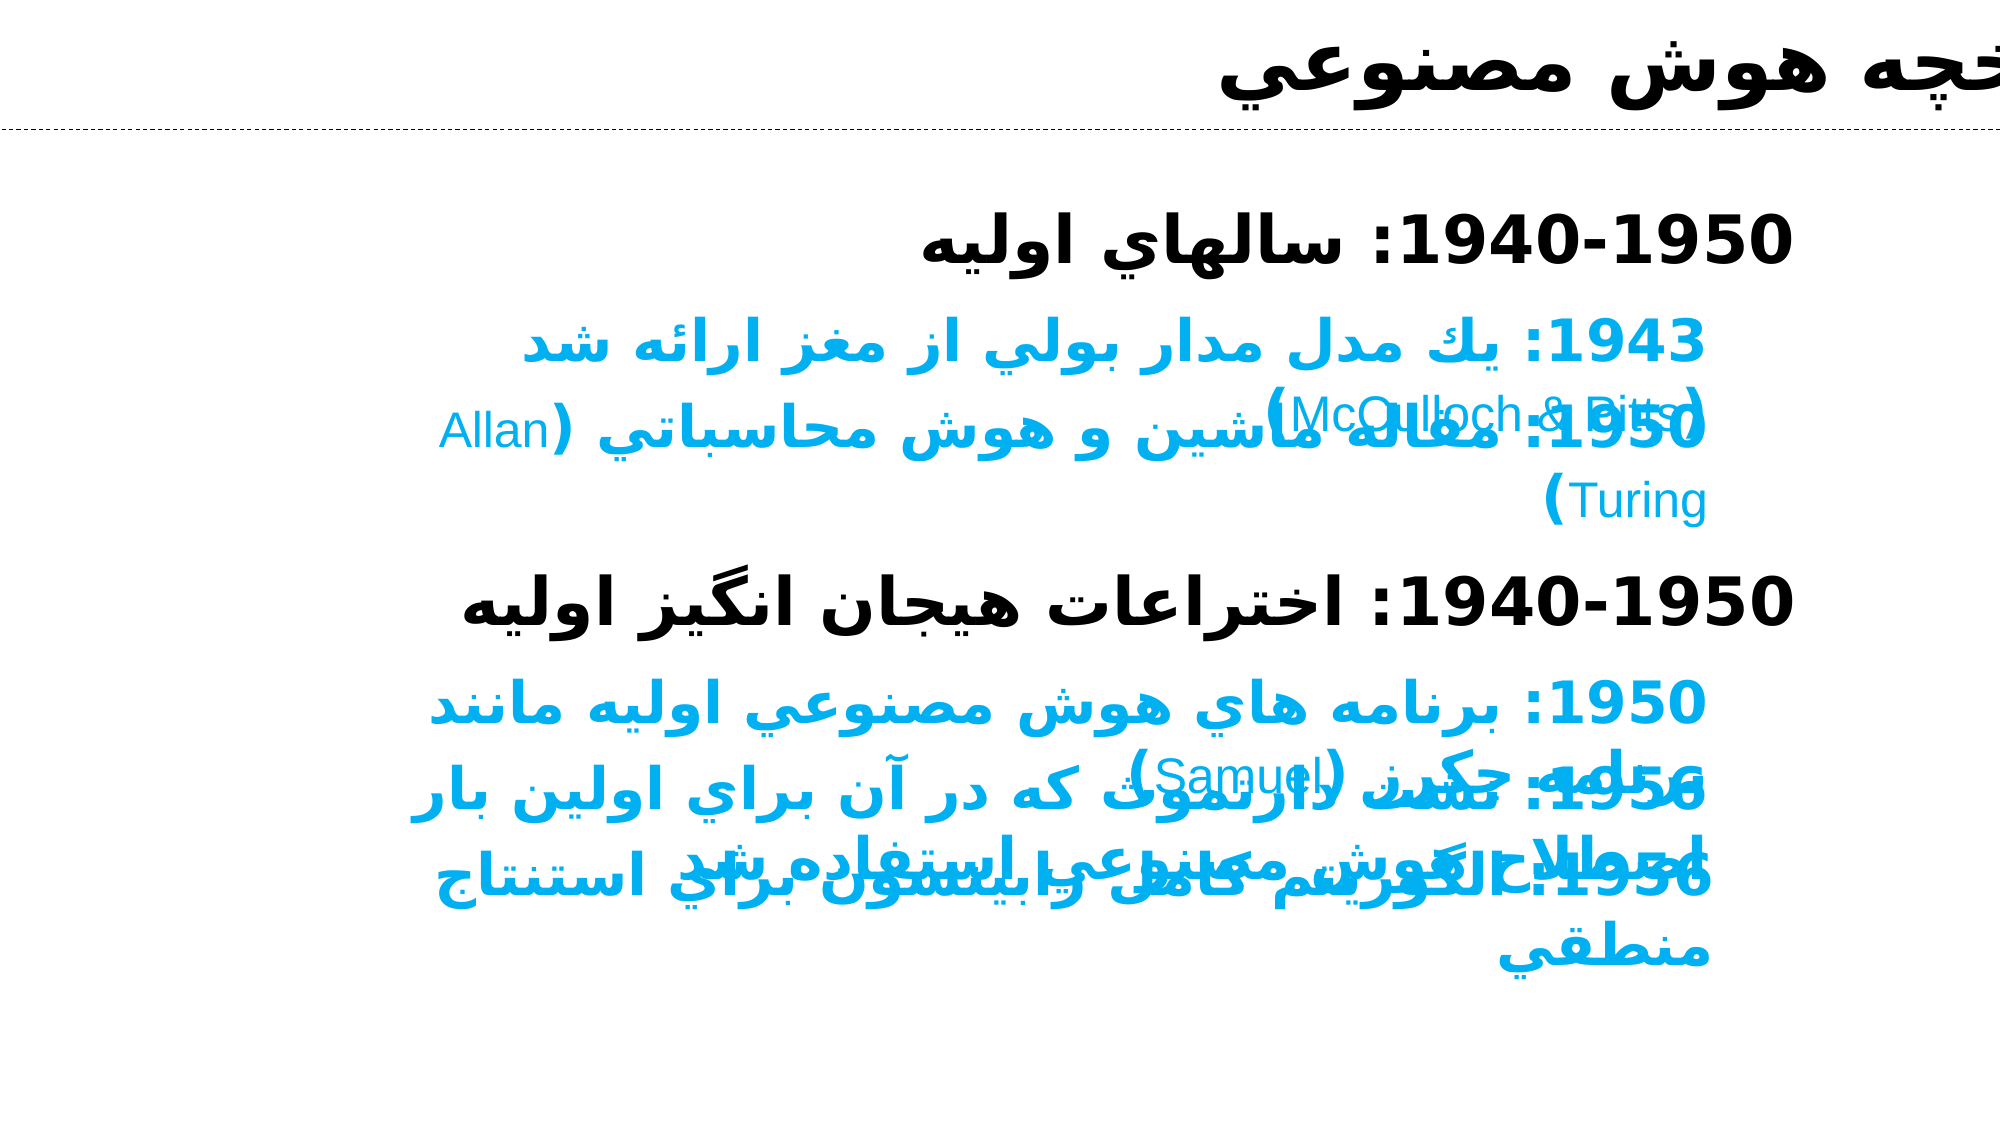

تاريخچه هوش مصنوعي
1940-1950: سالهاي اوليه
1943: يك مدل مدار بولي از مغز ارائه شد (McCulloch & Pitts)
1950: مقاله ماشين و هوش محاسباتي (Allan Turing)
1940-1950: اختراعات هيجان انگيز اوليه
1950: برنامه هاي هوش مصنوعي اوليه مانند برنامه چكرز (Samuel)
1956: نشت دارتموث كه در آن براي اولين بار اصطلاح هوش مصنوعي استفاده شد
1956: الگوريتم كامل رابينسون براي استنتاج منطقي